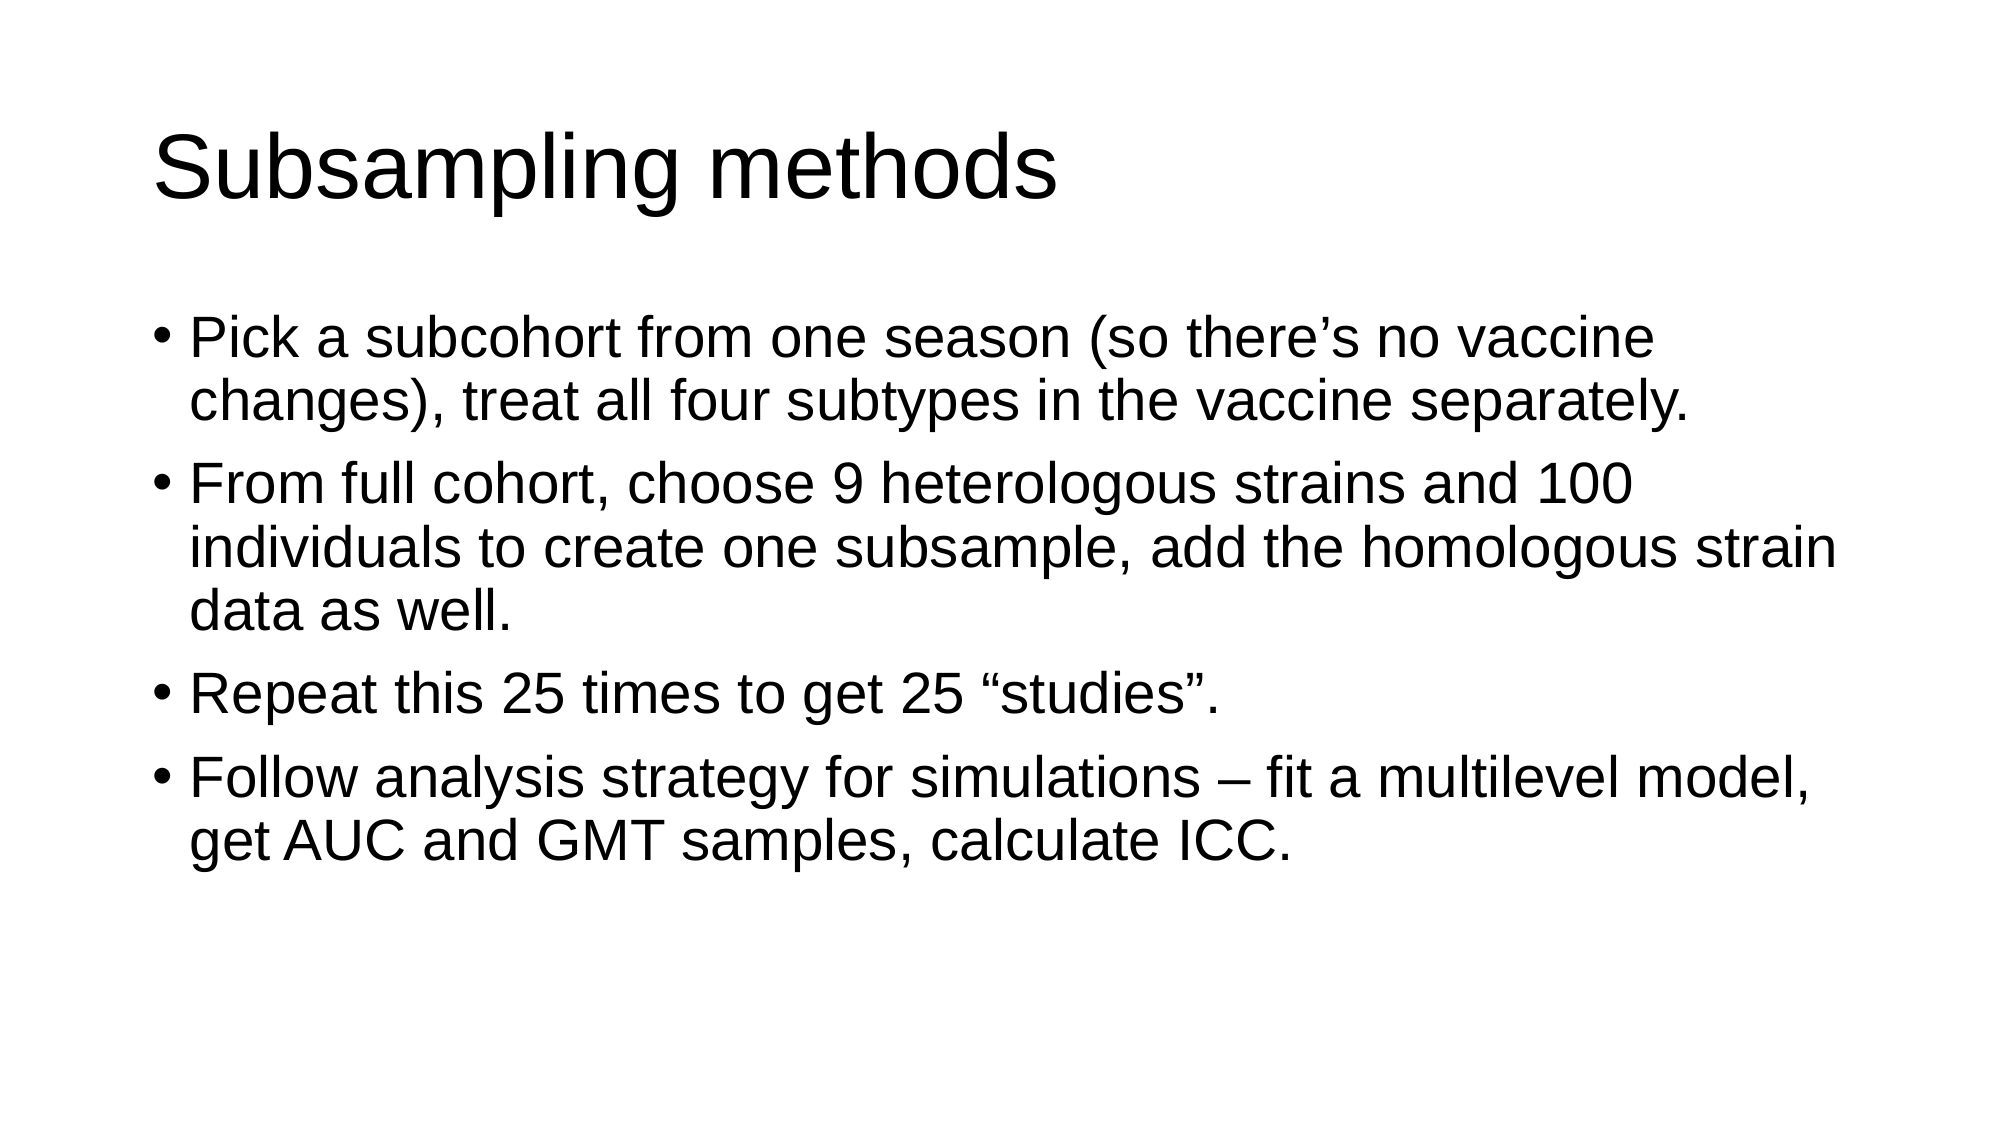

# Subsampling methods
Pick a subcohort from one season (so there’s no vaccine changes), treat all four subtypes in the vaccine separately.
From full cohort, choose 9 heterologous strains and 100 individuals to create one subsample, add the homologous strain data as well.
Repeat this 25 times to get 25 “studies”.
Follow analysis strategy for simulations – fit a multilevel model, get AUC and GMT samples, calculate ICC.